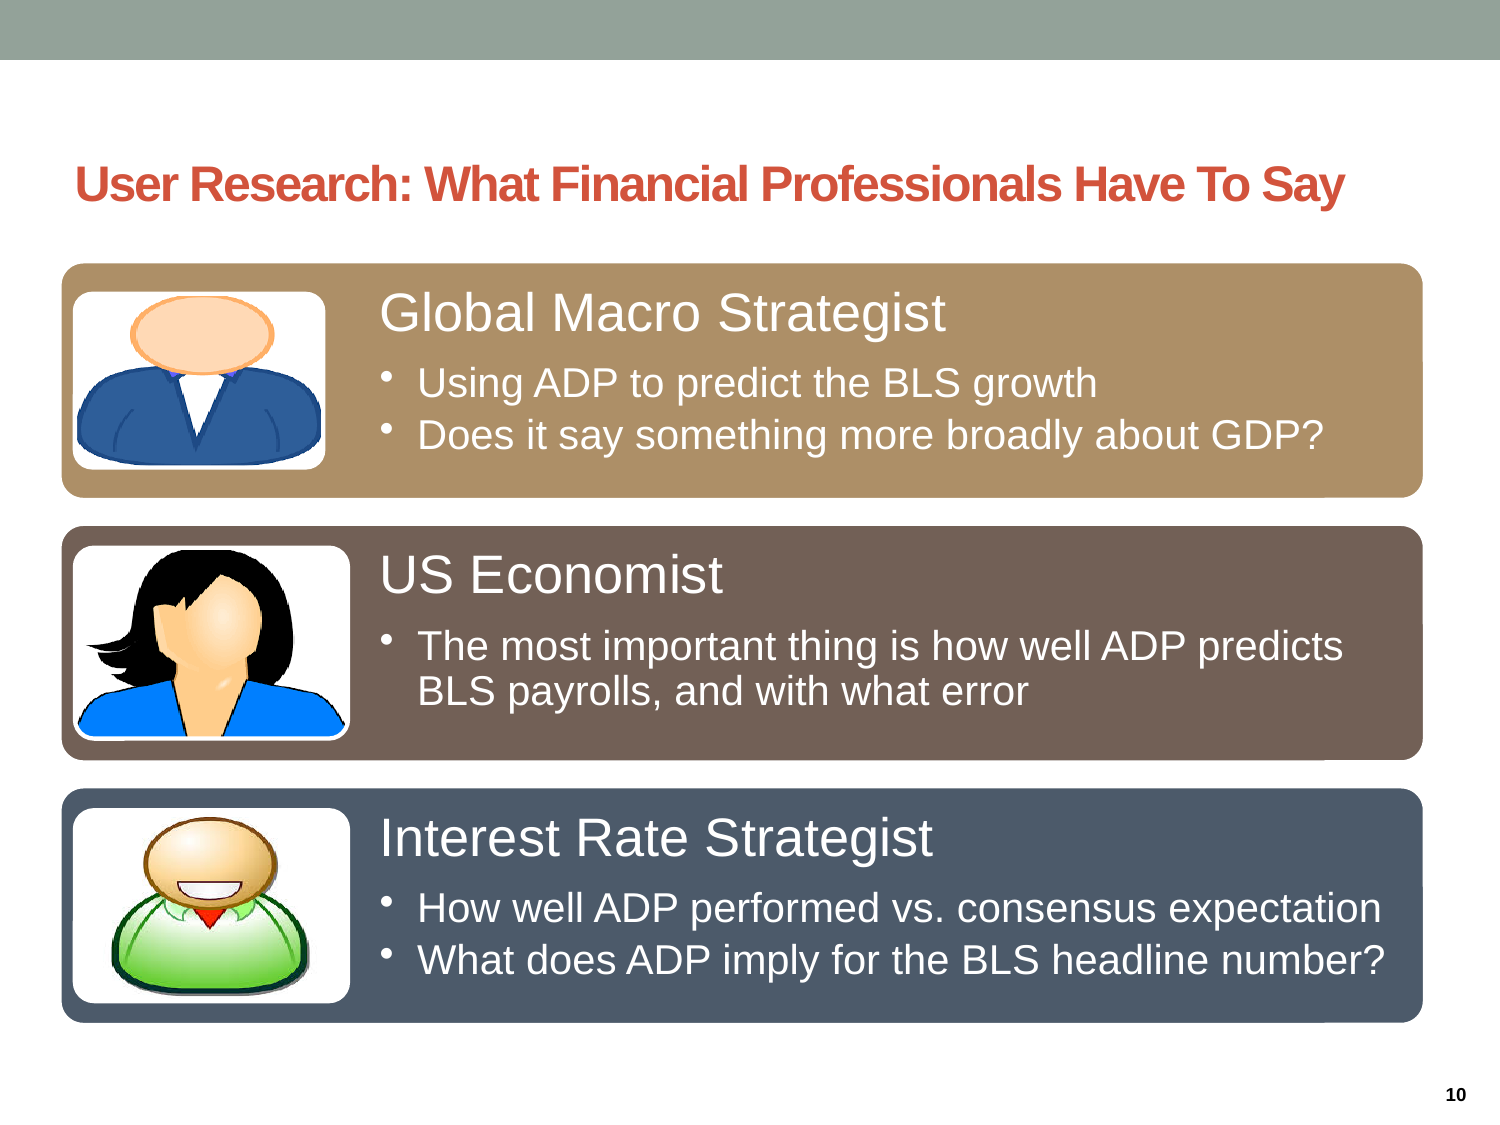

# User Research: What Financial Professionals Have To Say
Global Macro Strategist
Using ADP to predict the BLS growth
Does it say something more broadly about GDP?
US Economist
The most important thing is how well ADP predicts BLS payrolls, and with what error
Interest Rate Strategist
How well ADP performed vs. consensus expectation
What does ADP imply for the BLS headline number?